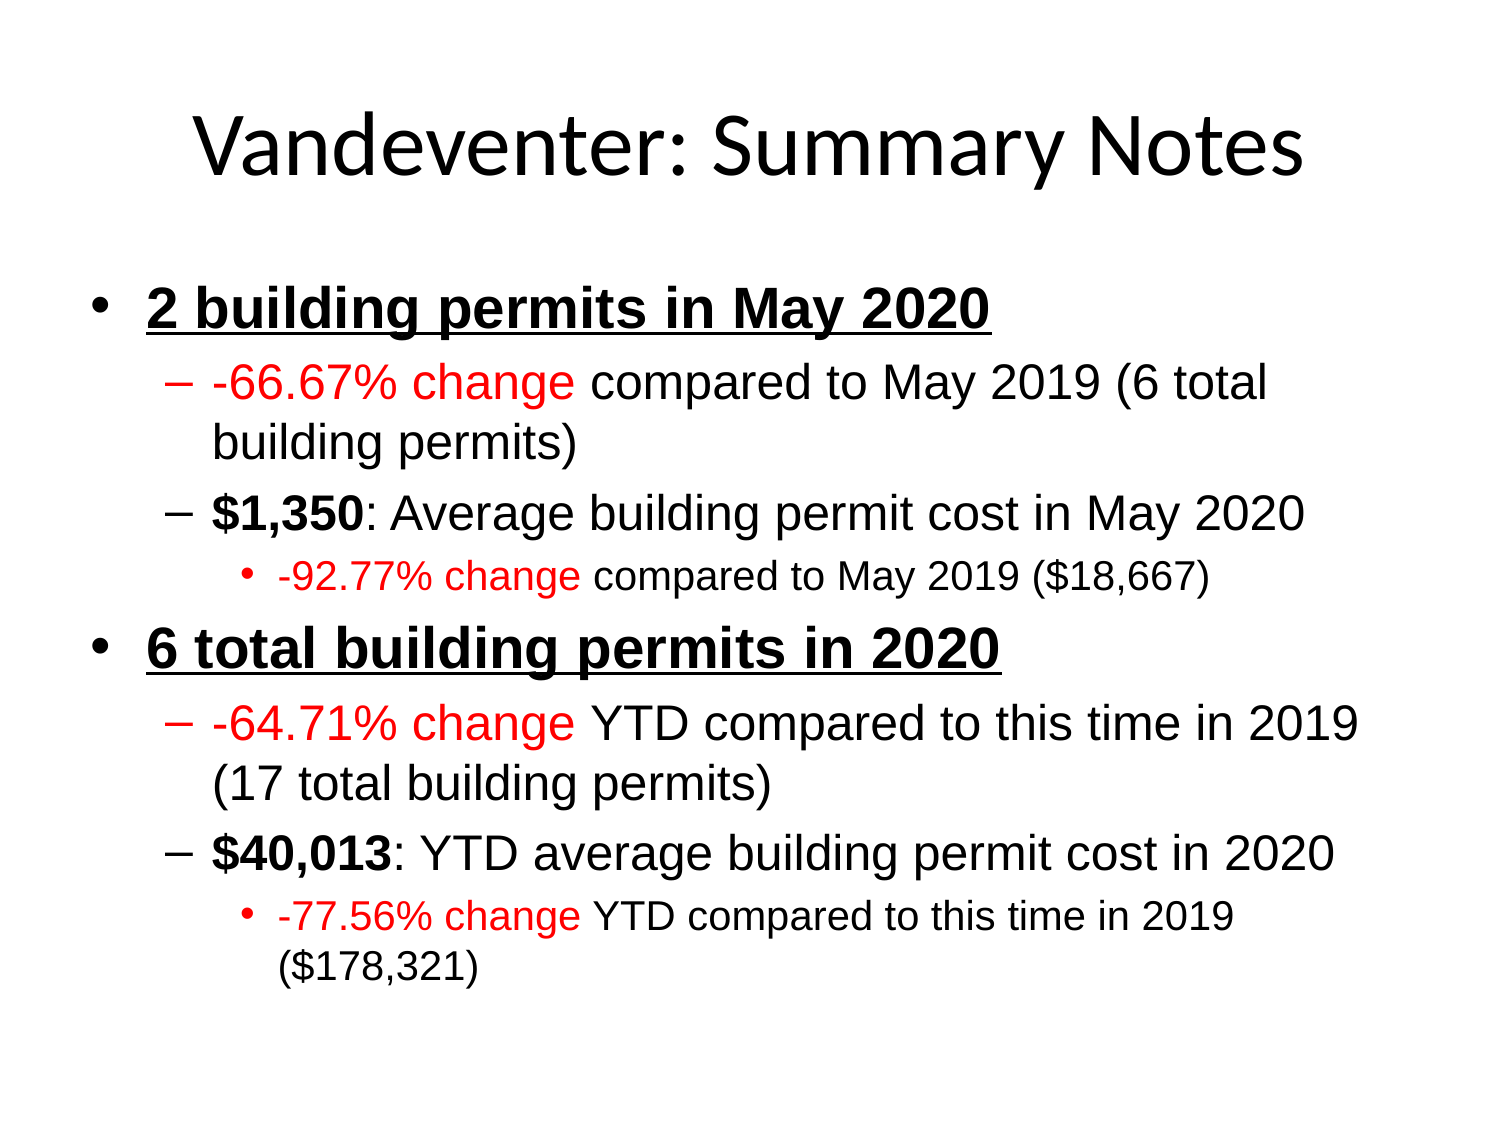

# Vandeventer: Summary Notes
2 building permits in May 2020
-66.67% change compared to May 2019 (6 total building permits)
$1,350: Average building permit cost in May 2020
-92.77% change compared to May 2019 ($18,667)
6 total building permits in 2020
-64.71% change YTD compared to this time in 2019 (17 total building permits)
$40,013: YTD average building permit cost in 2020
-77.56% change YTD compared to this time in 2019 ($178,321)